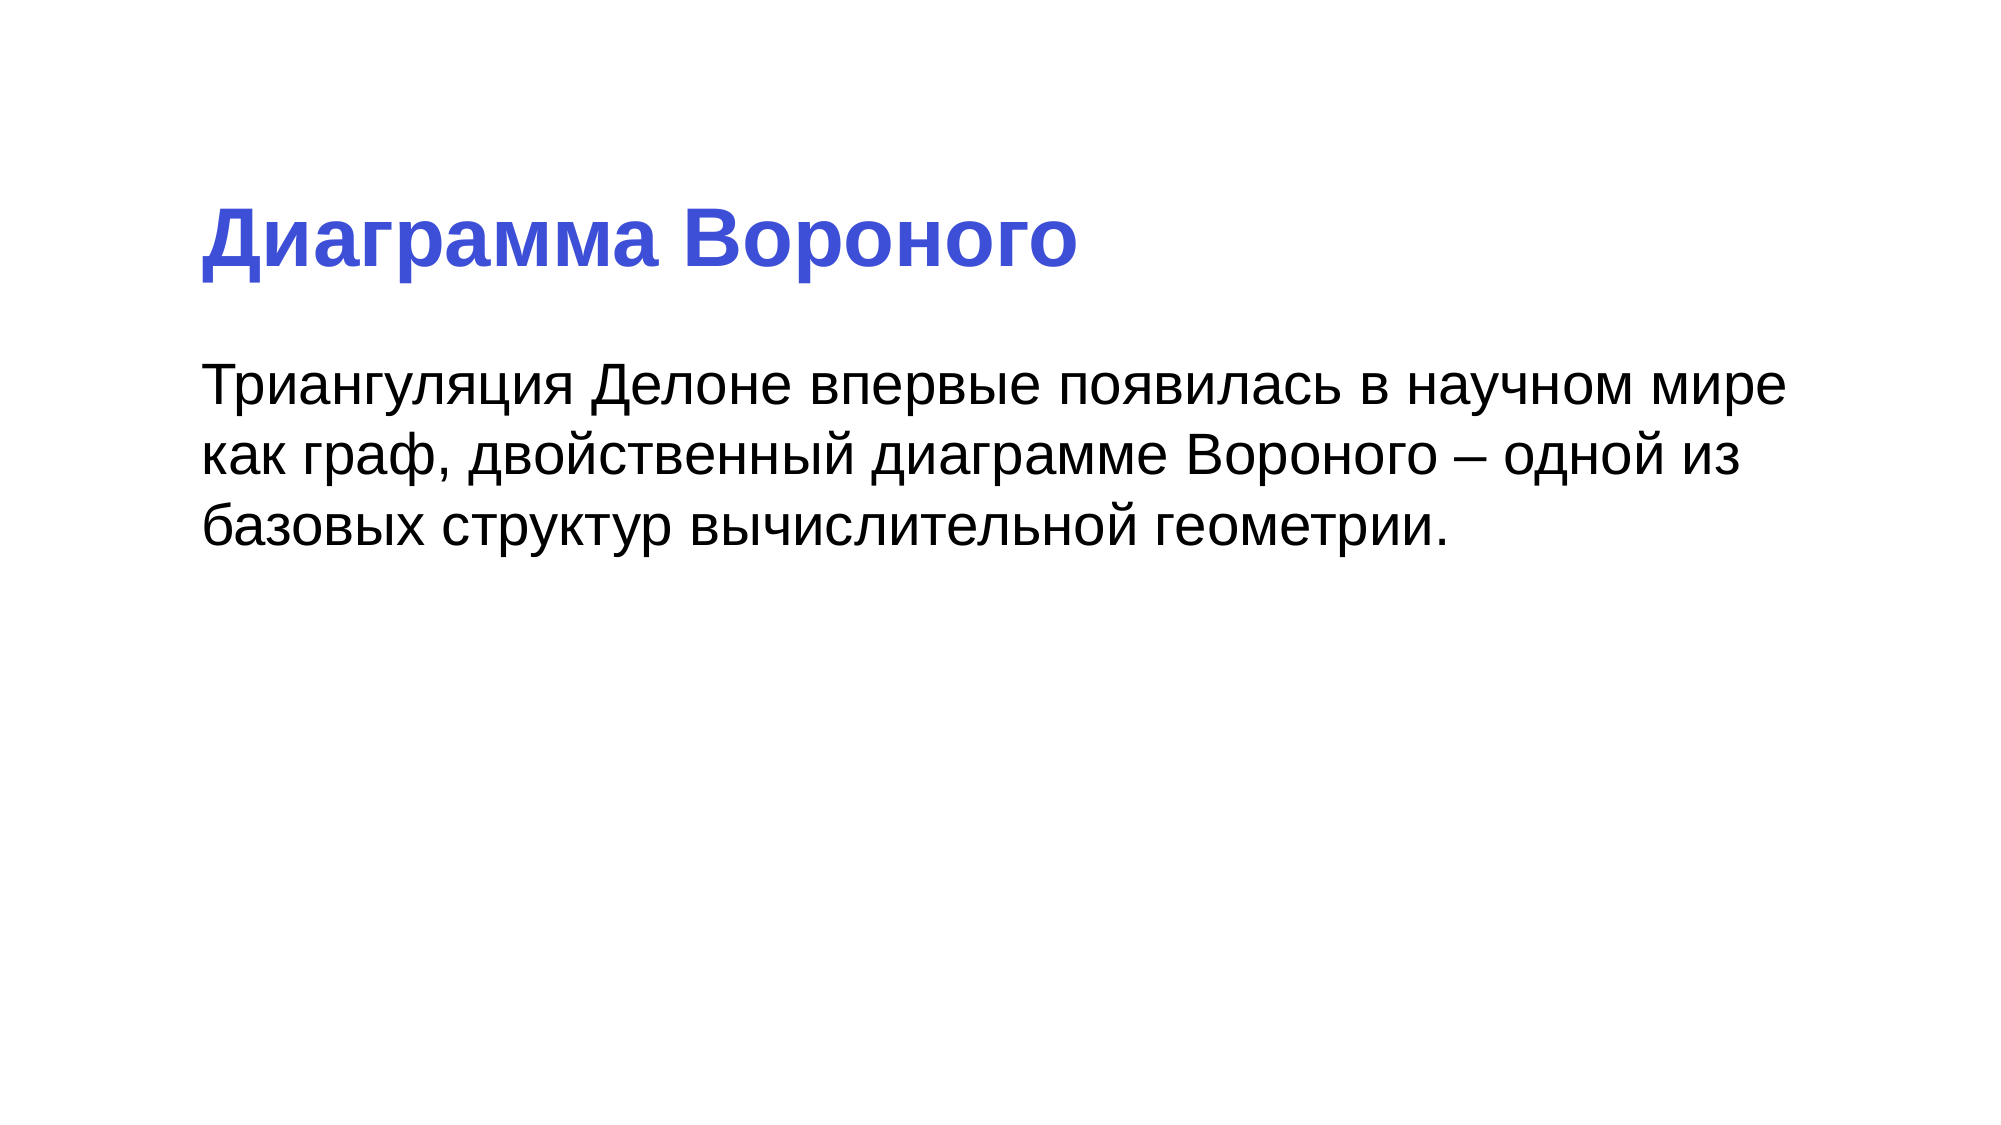

Диаграмма Вороного
Триангуляция Делоне впервые появилась в научном мире как граф, двойственный диаграмме Вороного – одной из базовых структур вычислительной геометрии.